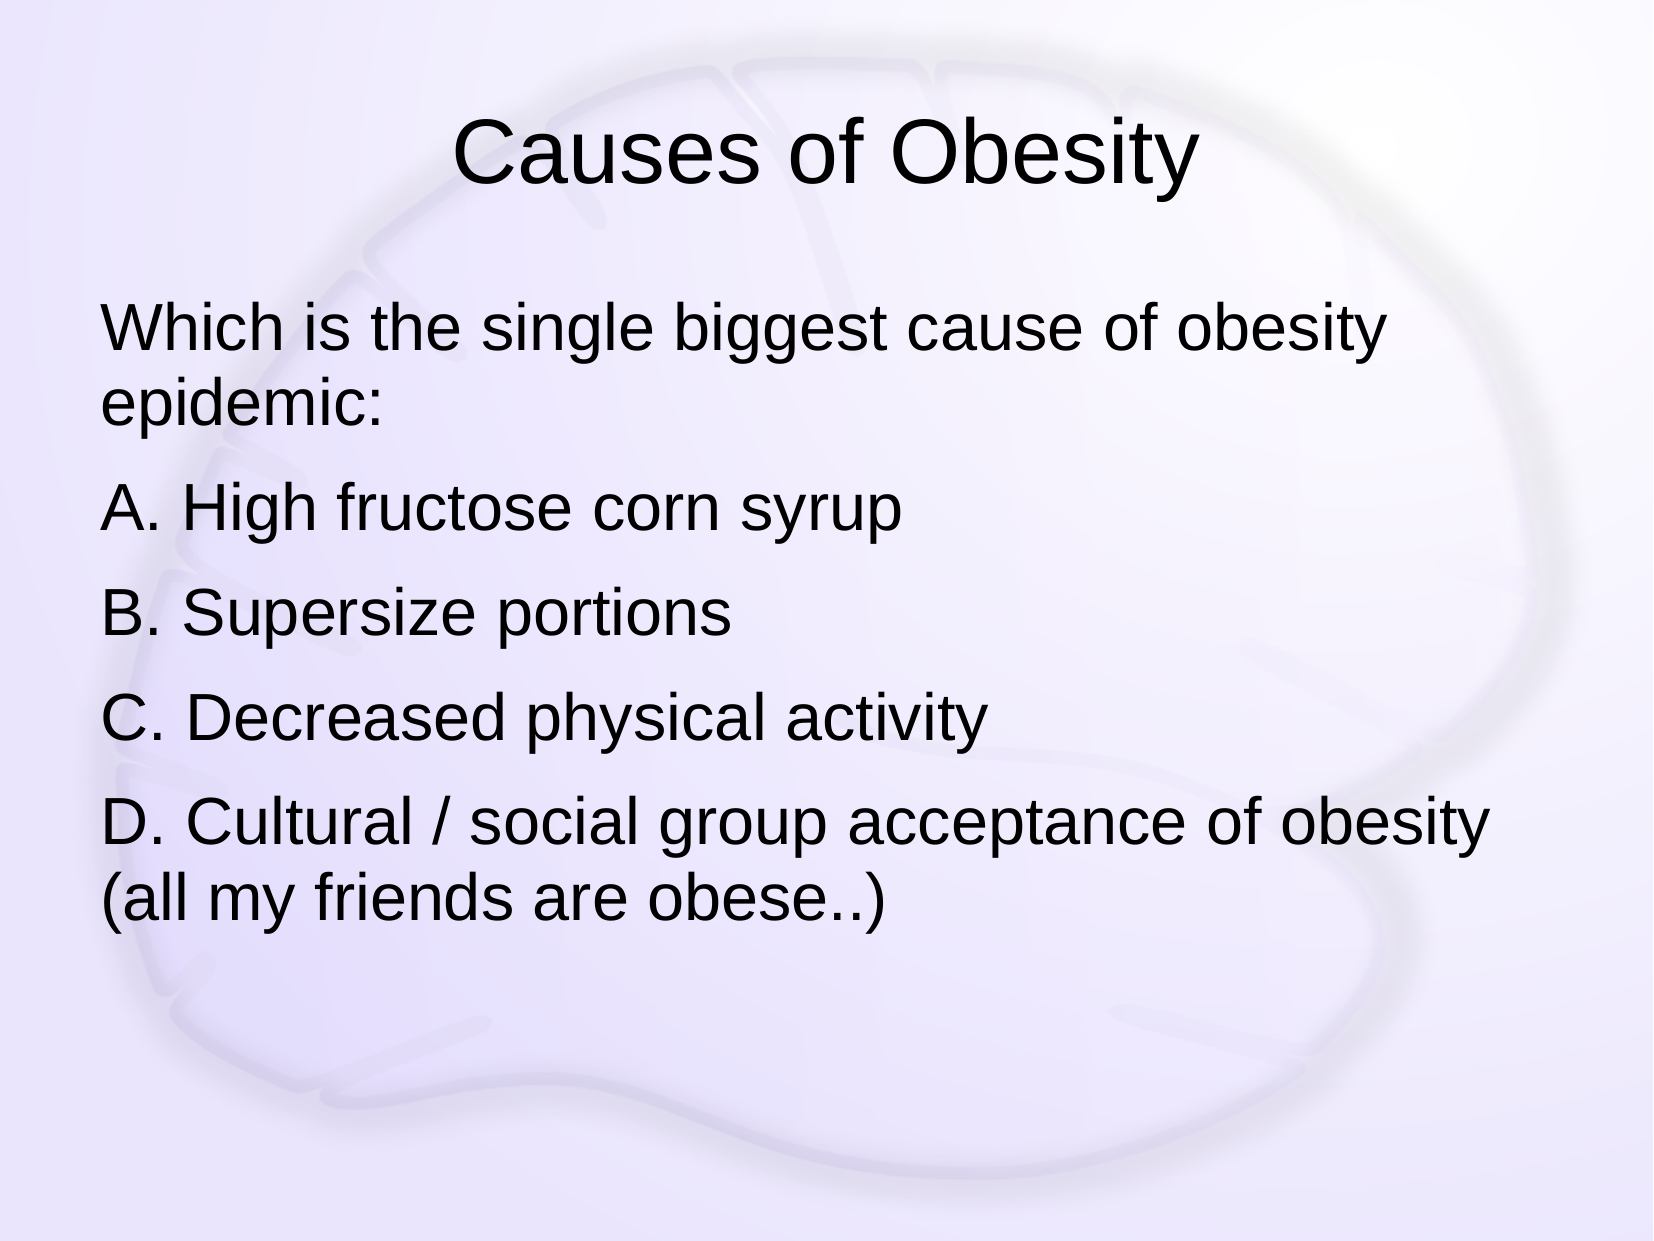

# Causes of Obesity
Which is the single biggest cause of obesity epidemic:
A. High fructose corn syrup
B. Supersize portions
C. Decreased physical activity
D. Cultural / social group acceptance of obesity (all my friends are obese..)